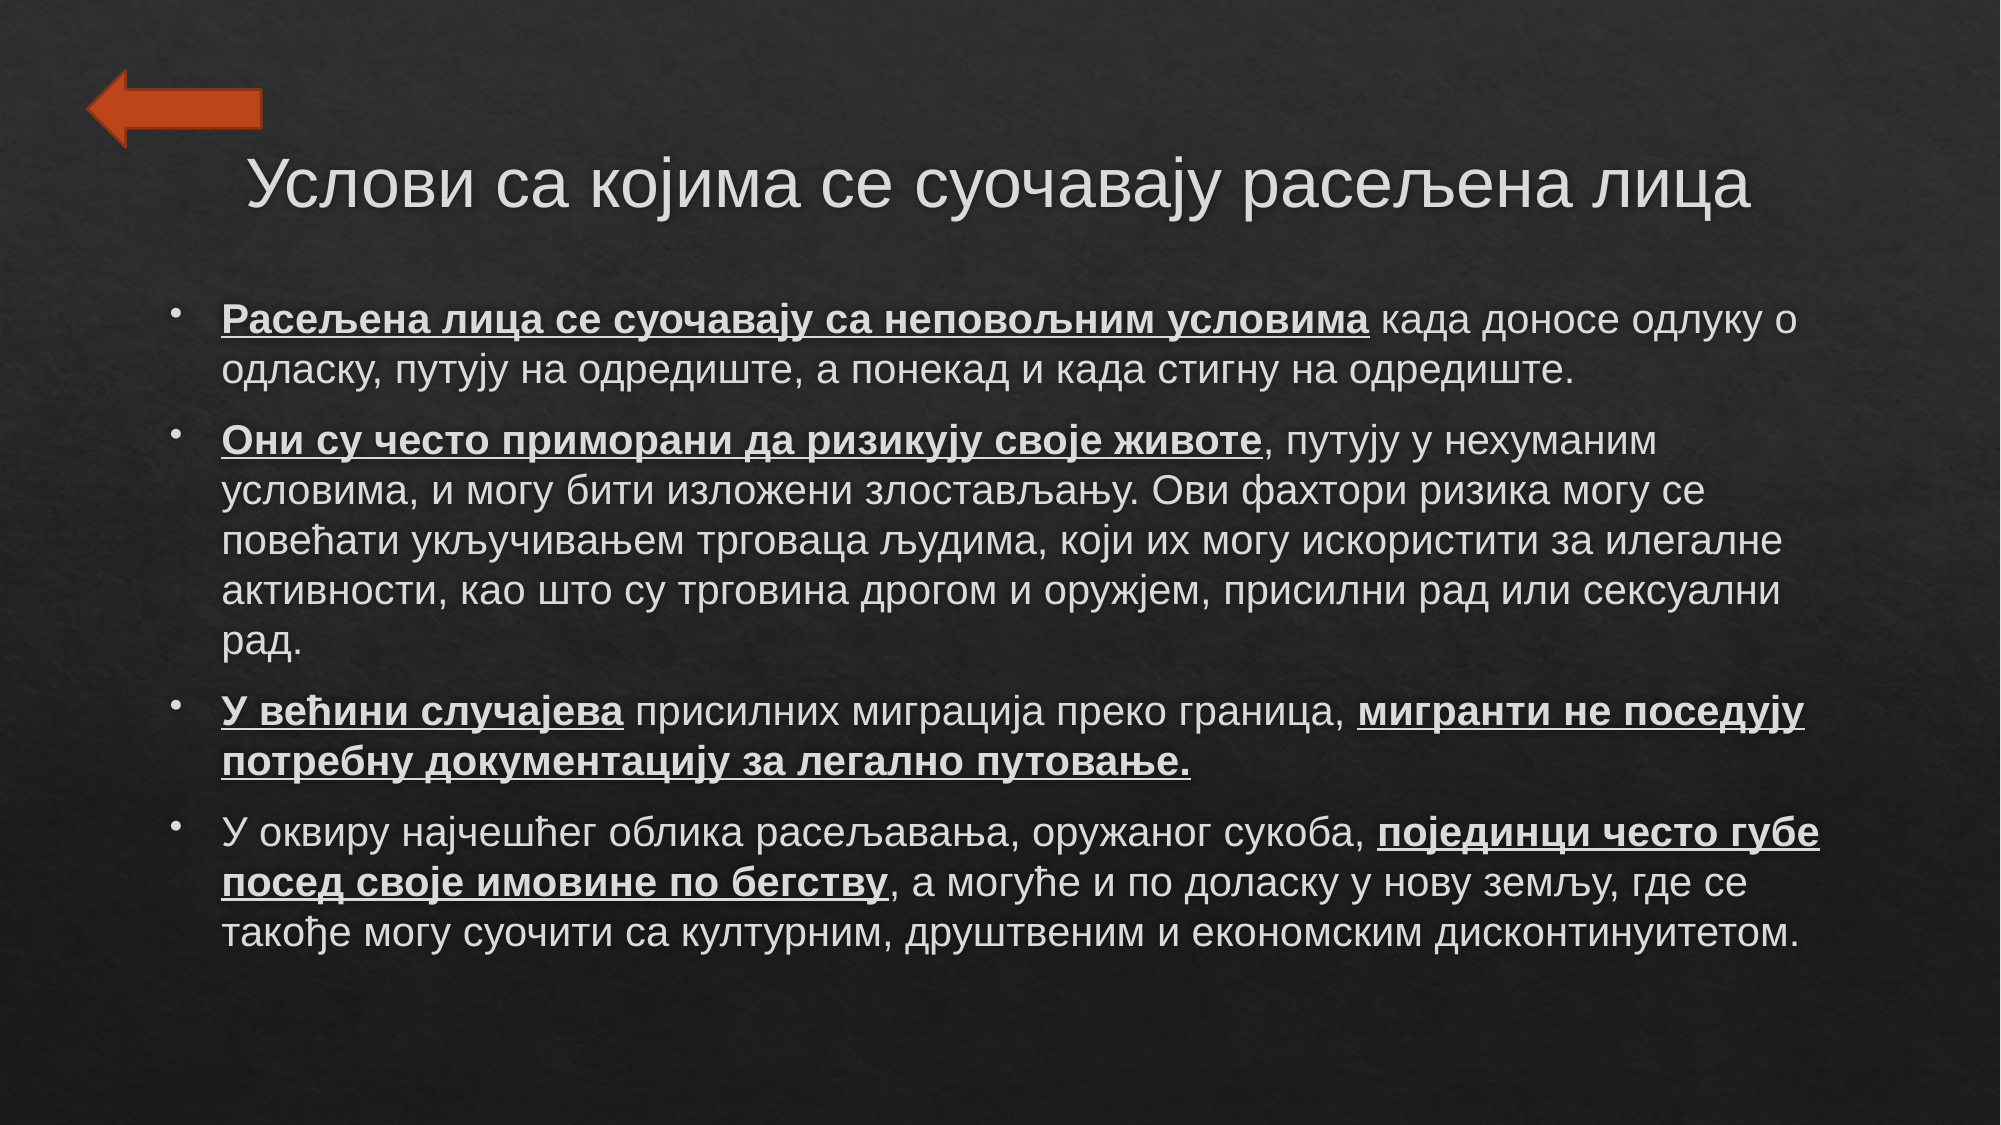

# Услови са којима се суочавају расељена лица
Расељена лица се суочавају са неповољним условима када доносе одлуку о одласку, путују на одредиште, а понекад и када стигну на одредиште.
Они су често приморани да ризикују своје животе, путују у нехуманим условима, и могу бити изложени злостављању. Ови фахтори ризика могу се повећати укључивањем трговаца људима, који их могу искористити за илегалне активности, као што су трговина дрогом и оружјем, присилни рад или сексуални рад.
У већини случајева присилних миграција преко граница, мигранти не поседују потребну документацију за легално путовање.
У оквиру најчешћег облика расељавања, оружаног сукоба, појединци често губе посед своје имовине по бегству, а могуће и по доласку у нову земљу, где се такође могу суочити са културним, друштвеним и економским дисконтинуитетом.